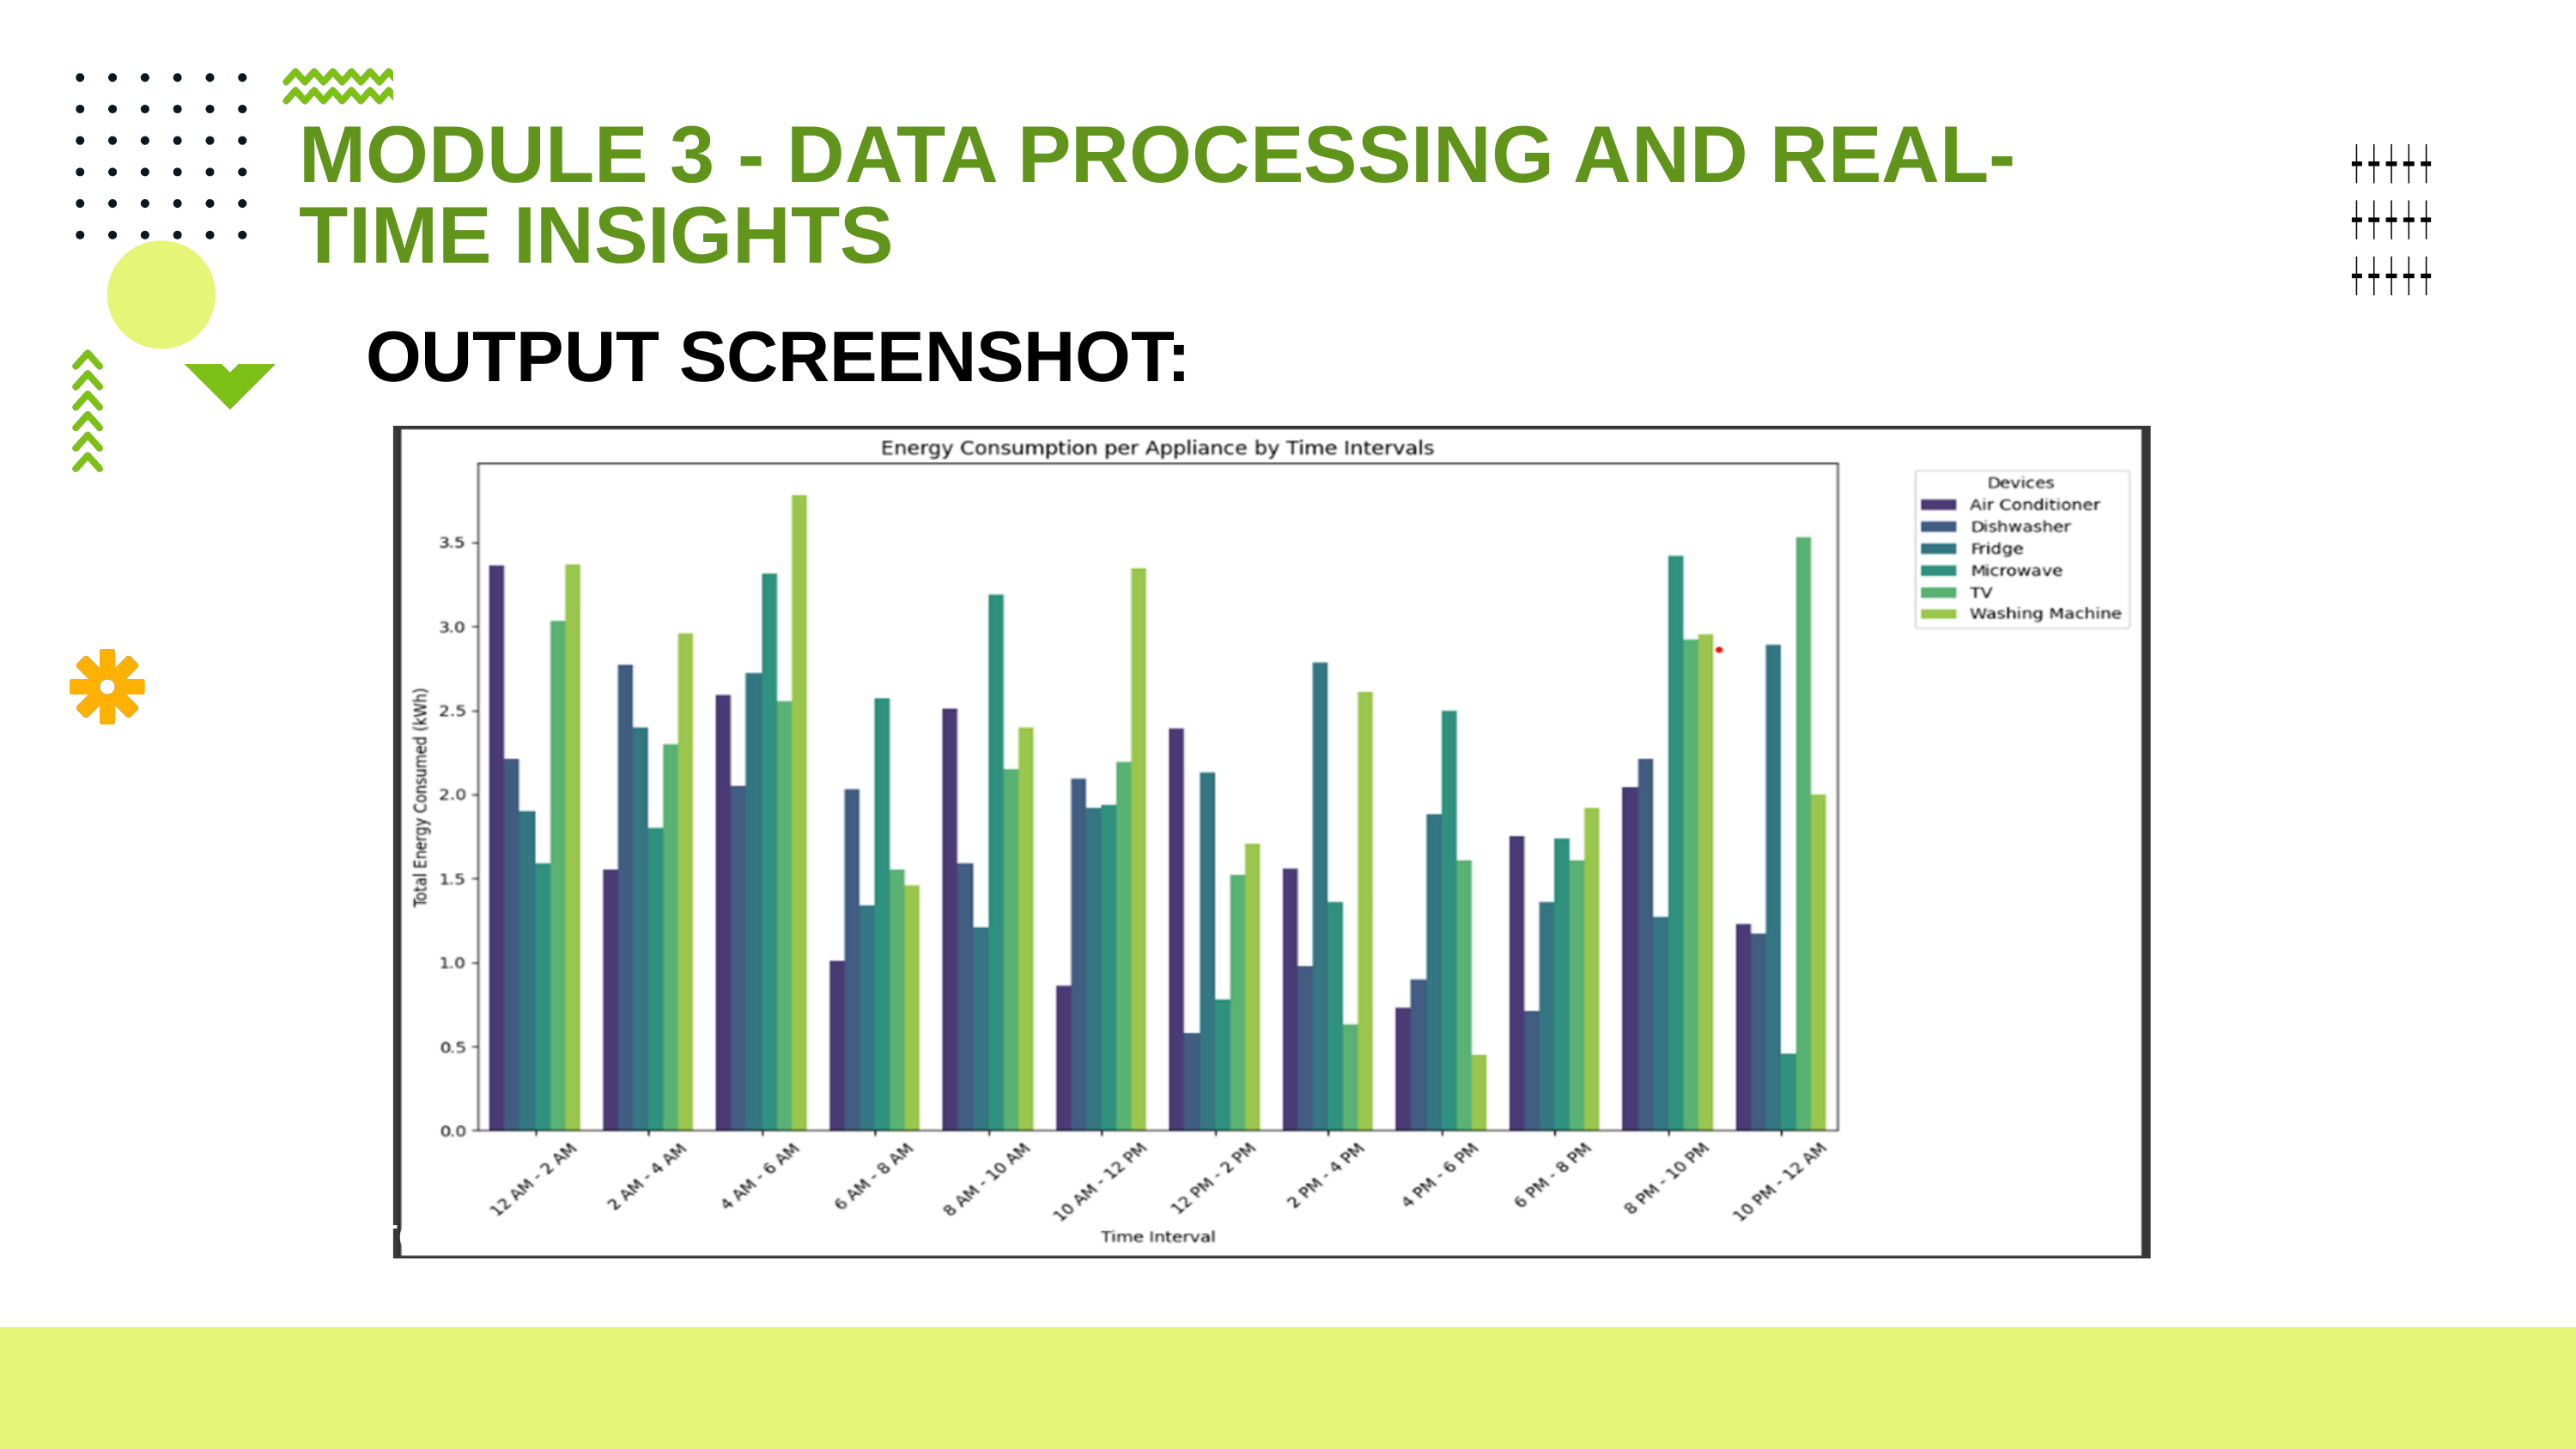

MODULE 3 - DATA PROCESSING AND REAL-TIME INSIGHTS

OUTPUT SCREENSHOT:

www.reallygreatsite.com
PAGE: 04